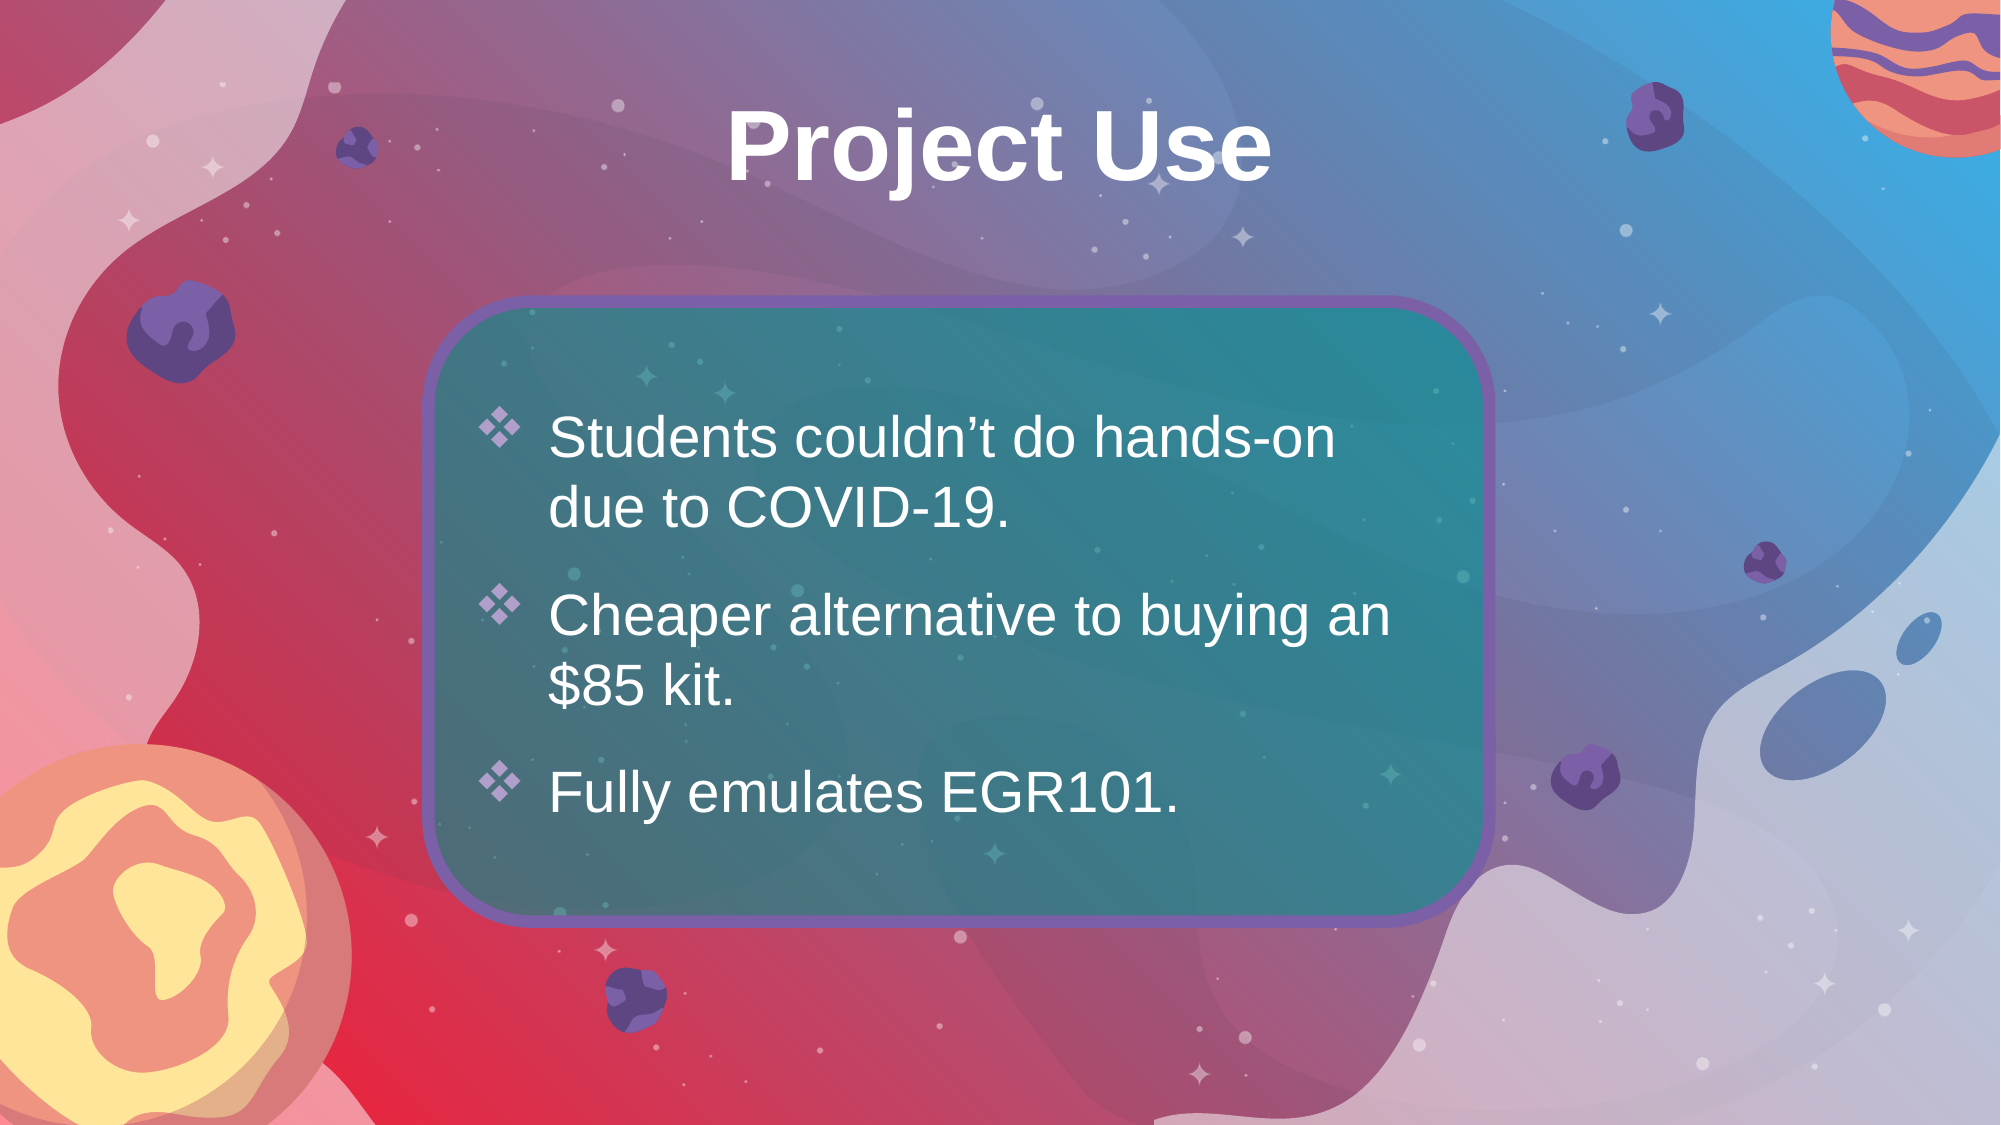

Project Use
Students couldn’t do hands-on due to COVID-19.
Cheaper alternative to buying an $85 kit.
Fully emulates EGR101.